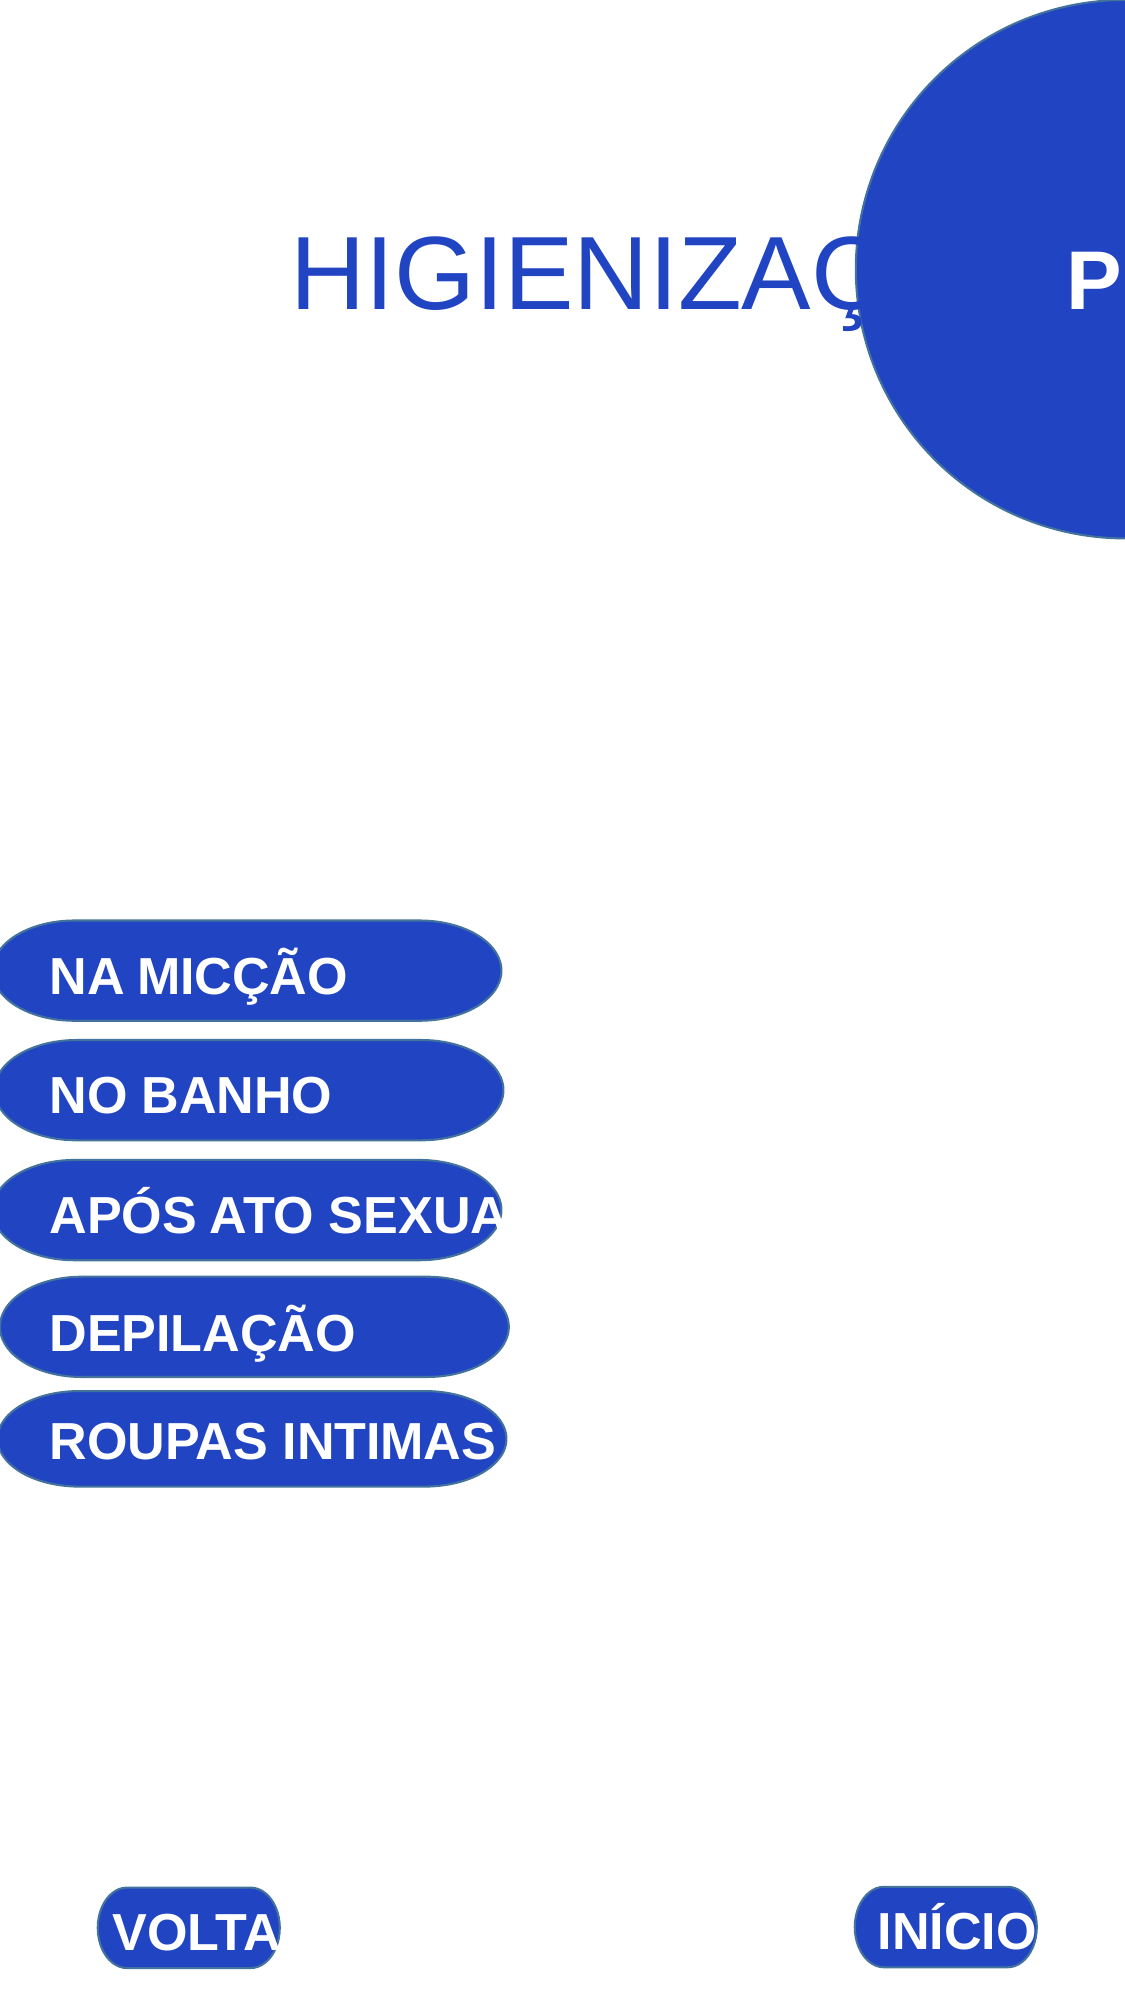

HIGIENIZAÇÃO PÊNIS

NA MICÇÃO

NO BANHO

APÓS ATO SEXUAL

DEPILAÇÃO

ROUPAS INTIMAS

INÍCIO
VOLTAR